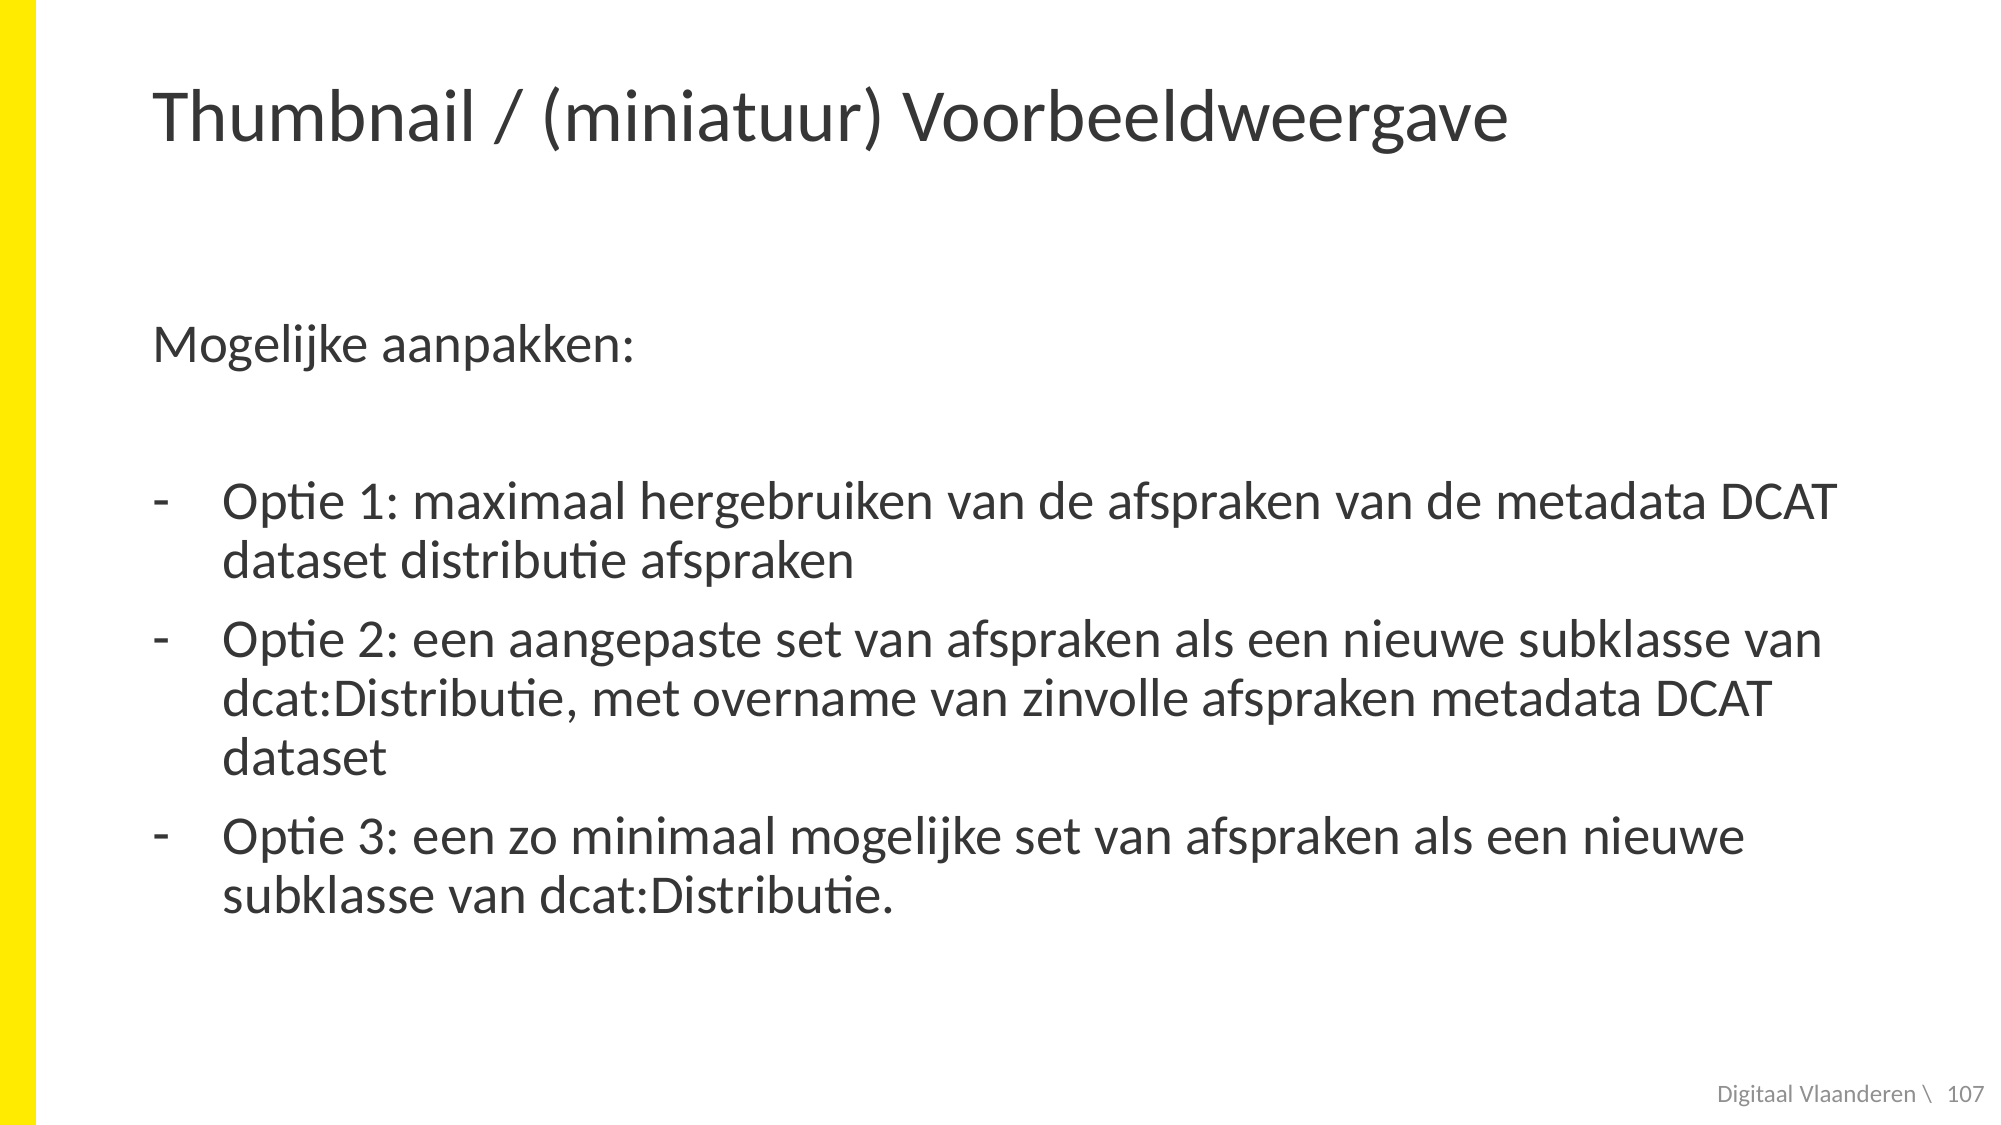

# Thumbnail / (miniatuur) Voorbeeldweergave

Mogelijke aanpakken:

Optie 1: maximaal hergebruiken van de afspraken van de metadata DCAT dataset distributie afspraken
Optie 2: een aangepaste set van afspraken als een nieuwe subklasse van dcat:Distributie, met overname van zinvolle afspraken metadata DCAT dataset
Optie 3: een zo minimaal mogelijke set van afspraken als een nieuwe subklasse van dcat:Distributie.

Digitaal Vlaanderen \
107